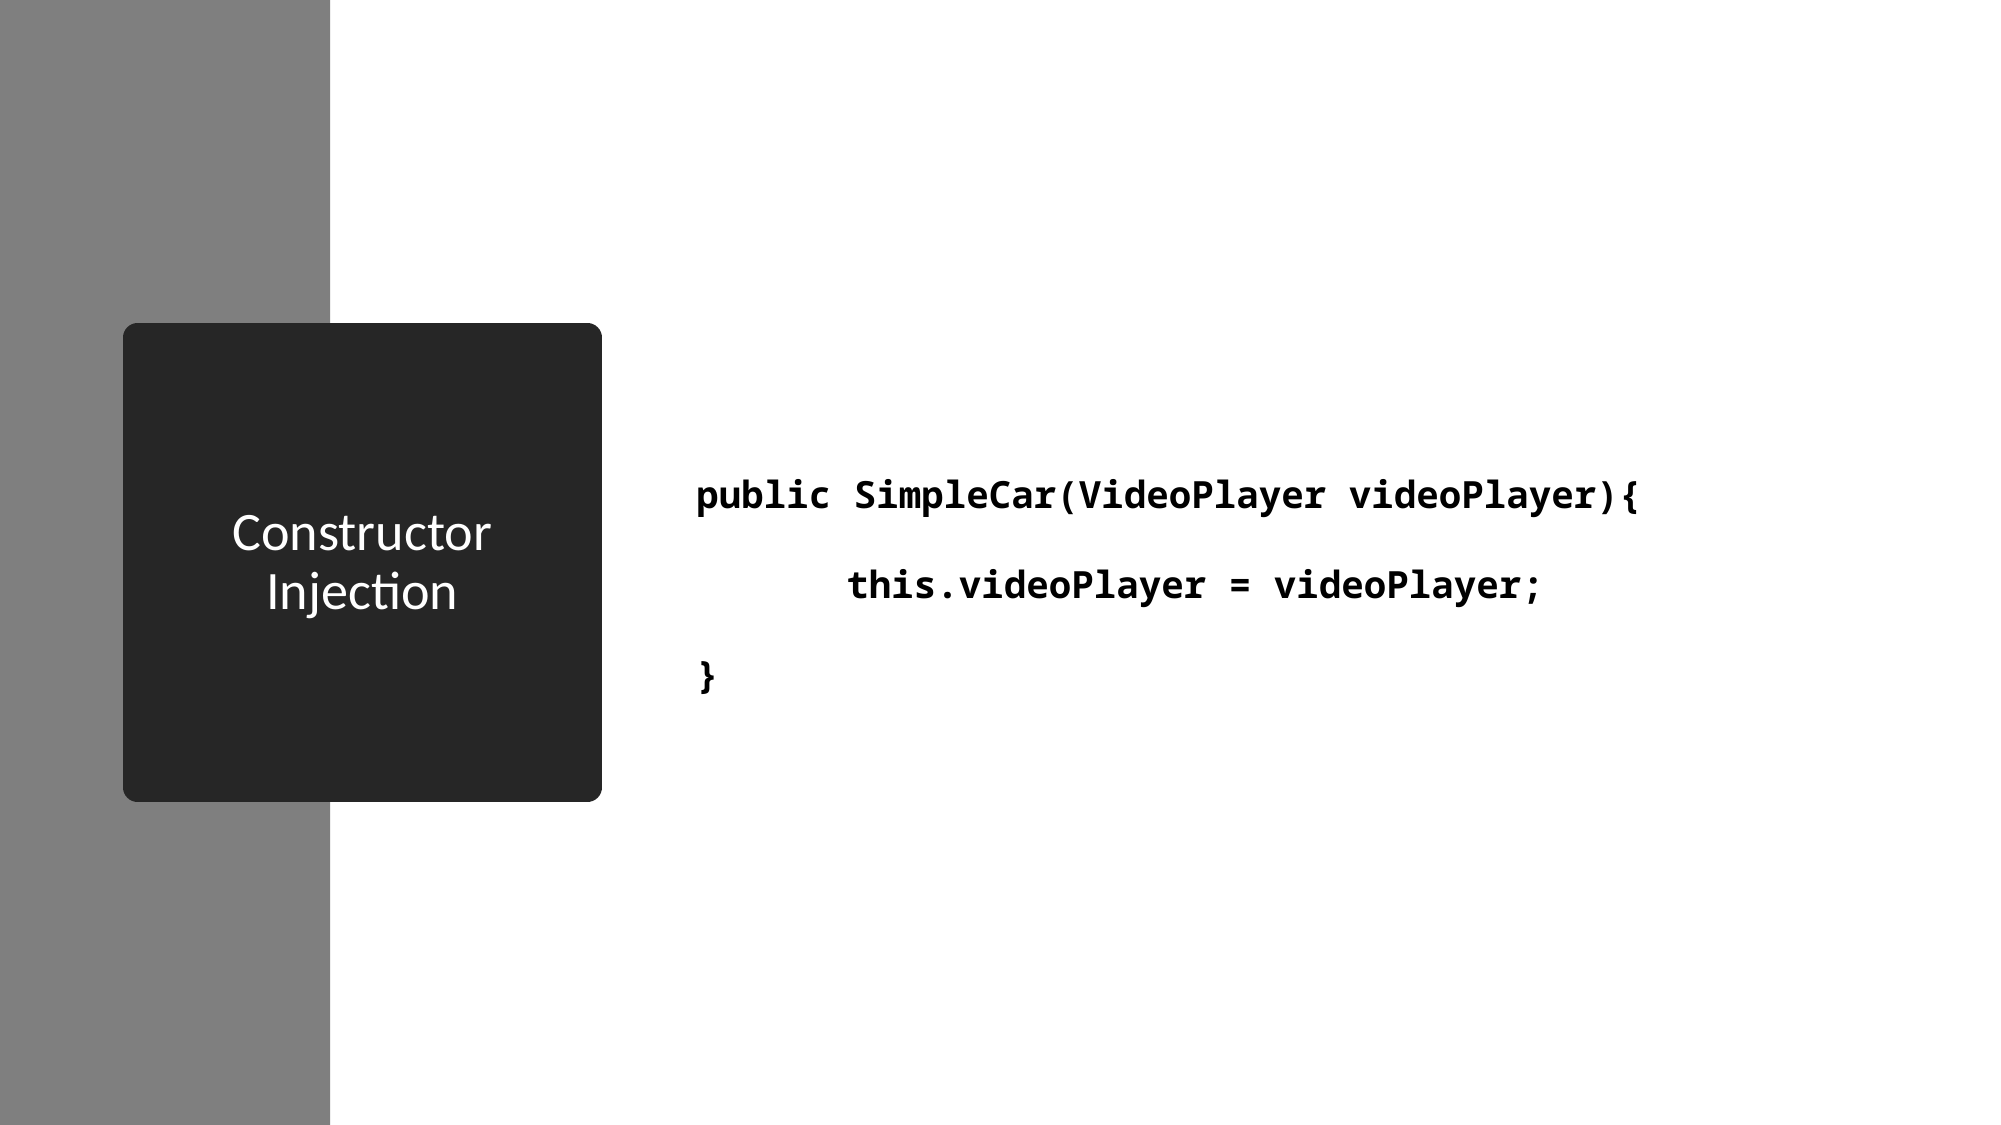

# Constructor Injection
public SimpleCar(VideoPlayer videoPlayer){

	this.videoPlayer = videoPlayer;

}